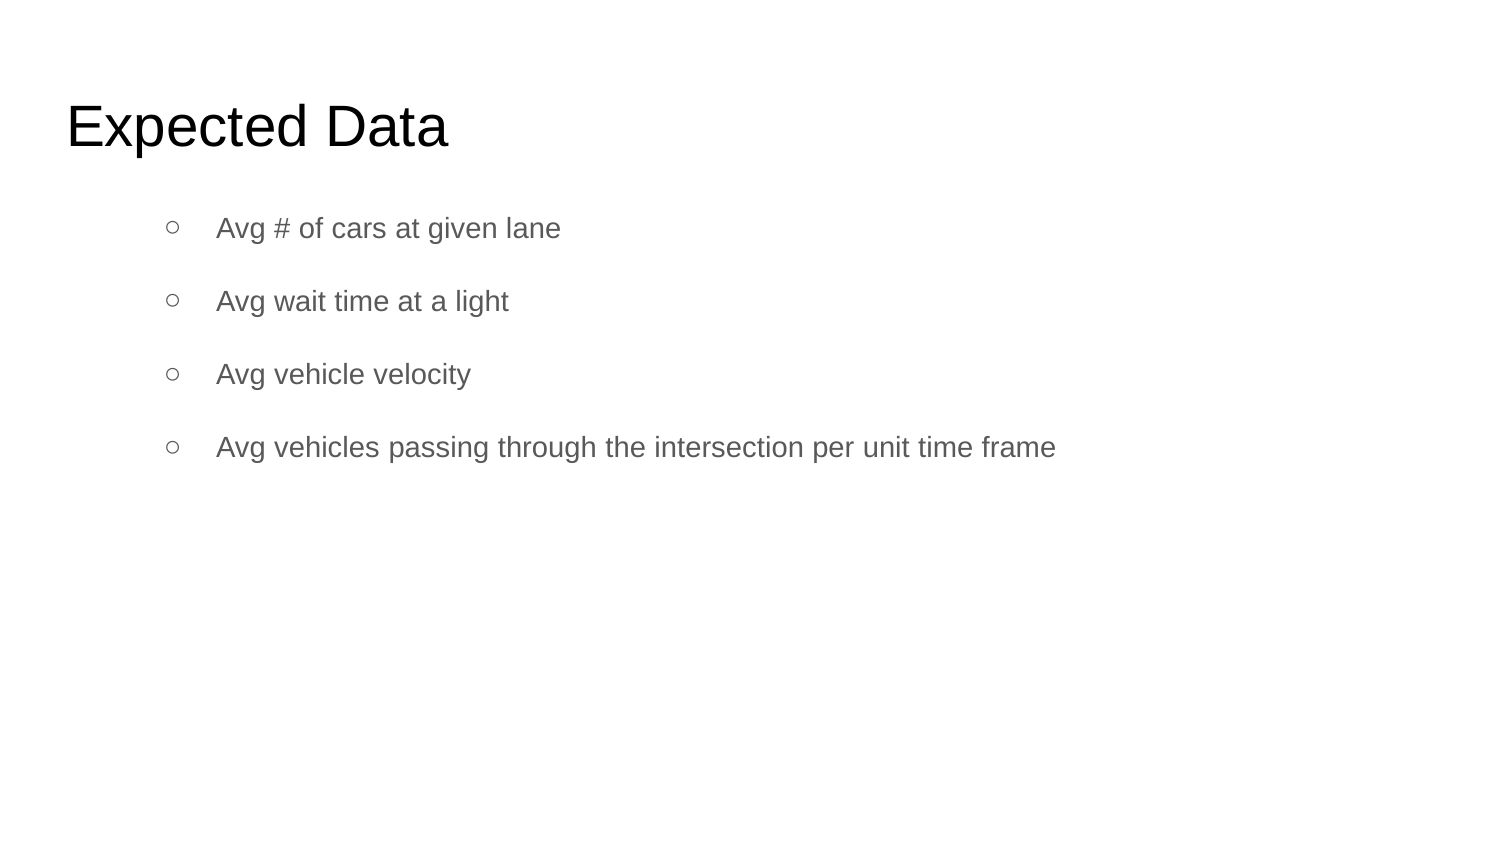

# Expected Data
Avg # of cars at given lane
Avg wait time at a light
Avg vehicle velocity
Avg vehicles passing through the intersection per unit time frame